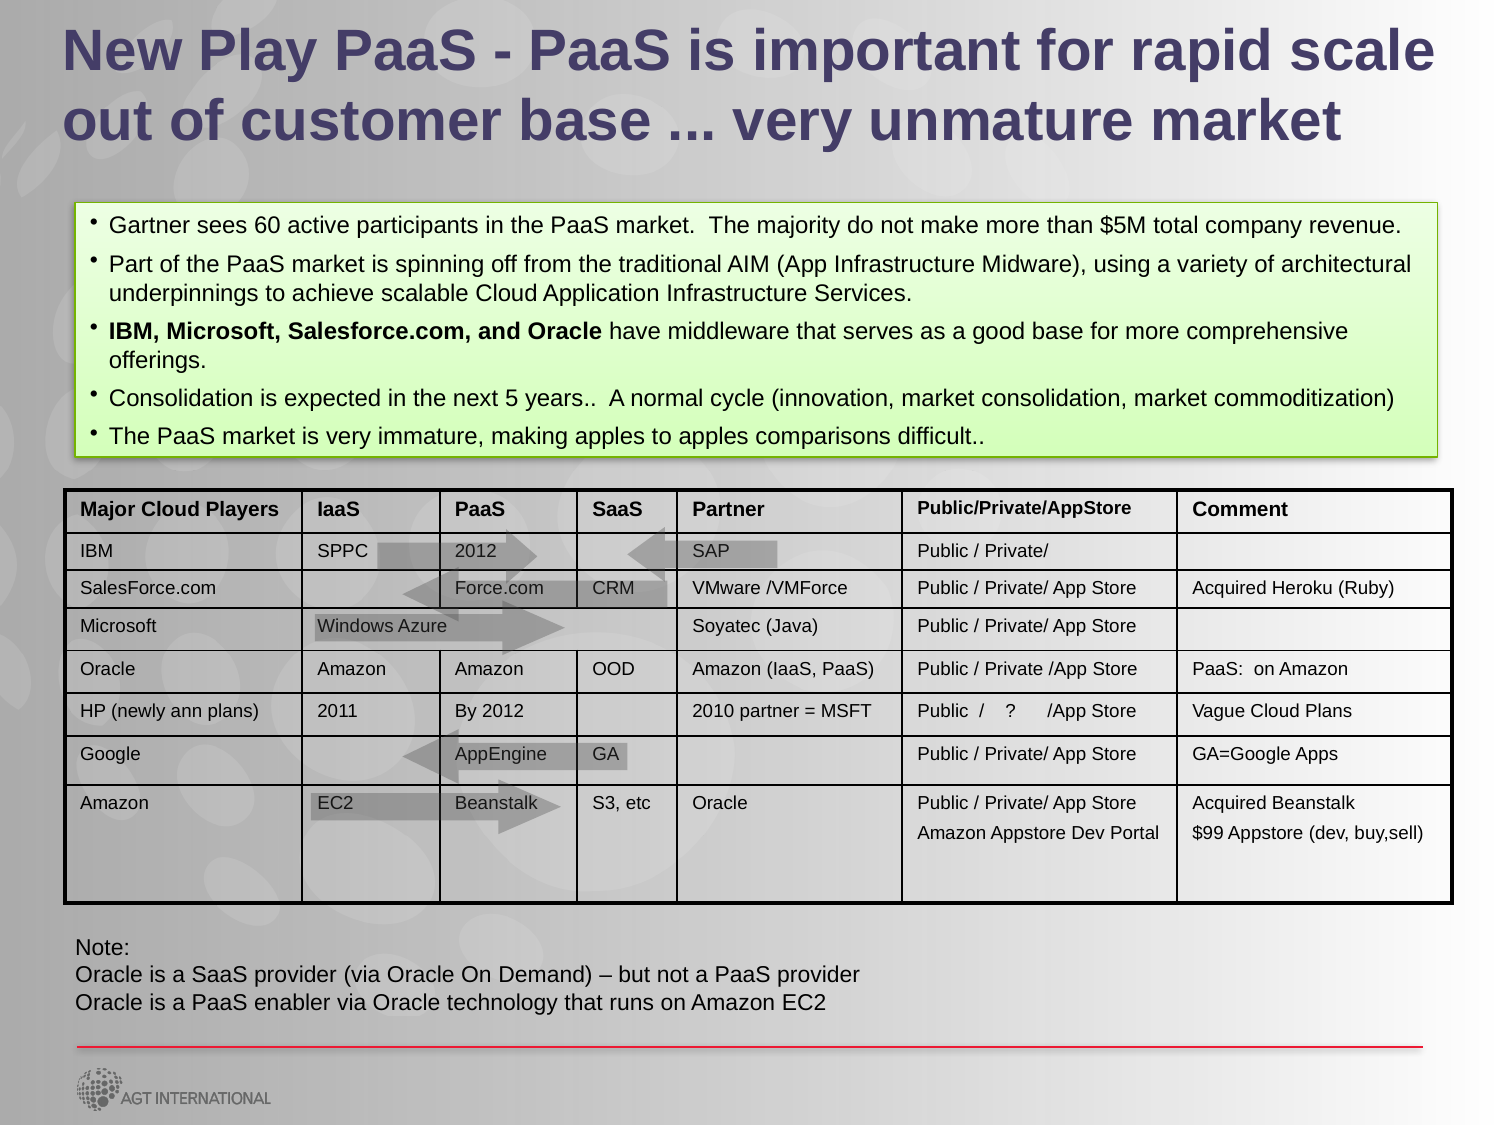

New Play PaaS - PaaS is important for rapid scale out of customer base ... very unmature market
Gartner sees 60 active participants in the PaaS market.  The majority do not make more than $5M total company revenue.
Part of the PaaS market is spinning off from the traditional AIM (App Infrastructure Midware), using a variety of architectural underpinnings to achieve scalable Cloud Application Infrastructure Services.
IBM, Microsoft, Salesforce.com, and Oracle have middleware that serves as a good base for more comprehensive offerings.
Consolidation is expected in the next 5 years..  A normal cycle (innovation, market consolidation, market commoditization)
The PaaS market is very immature, making apples to apples comparisons difficult..
| Major Cloud Players | IaaS | PaaS | SaaS | Partner | Public/Private/AppStore | Comment |
| --- | --- | --- | --- | --- | --- | --- |
| IBM | SPPC | 2012 |  | SAP | Public / Private/ |  |
| SalesForce.com |  | Force.com | CRM | VMware /VMForce | Public / Private/ App Store | Acquired Heroku (Ruby) |
| Microsoft | Windows Azure |  |  | Soyatec (Java) | Public / Private/ App Store |  |
| Oracle | Amazon | Amazon | OOD | Amazon (IaaS, PaaS) | Public / Private /App Store | PaaS: on Amazon |
| HP (newly ann plans) | 2011 | By 2012 |  | 2010 partner = MSFT | Public / ? /App Store | Vague Cloud Plans |
| Google |  | AppEngine | GA |  | Public / Private/ App Store | GA=Google Apps |
| Amazon | EC2 | Beanstalk | S3, etc | Oracle | Public / Private/ App Store Amazon Appstore Dev Portal | Acquired Beanstalk $99 Appstore (dev, buy,sell) |

Note:
Oracle is a SaaS provider (via Oracle On Demand) – but not a PaaS provider
Oracle is a PaaS enabler via Oracle technology that runs on Amazon EC2